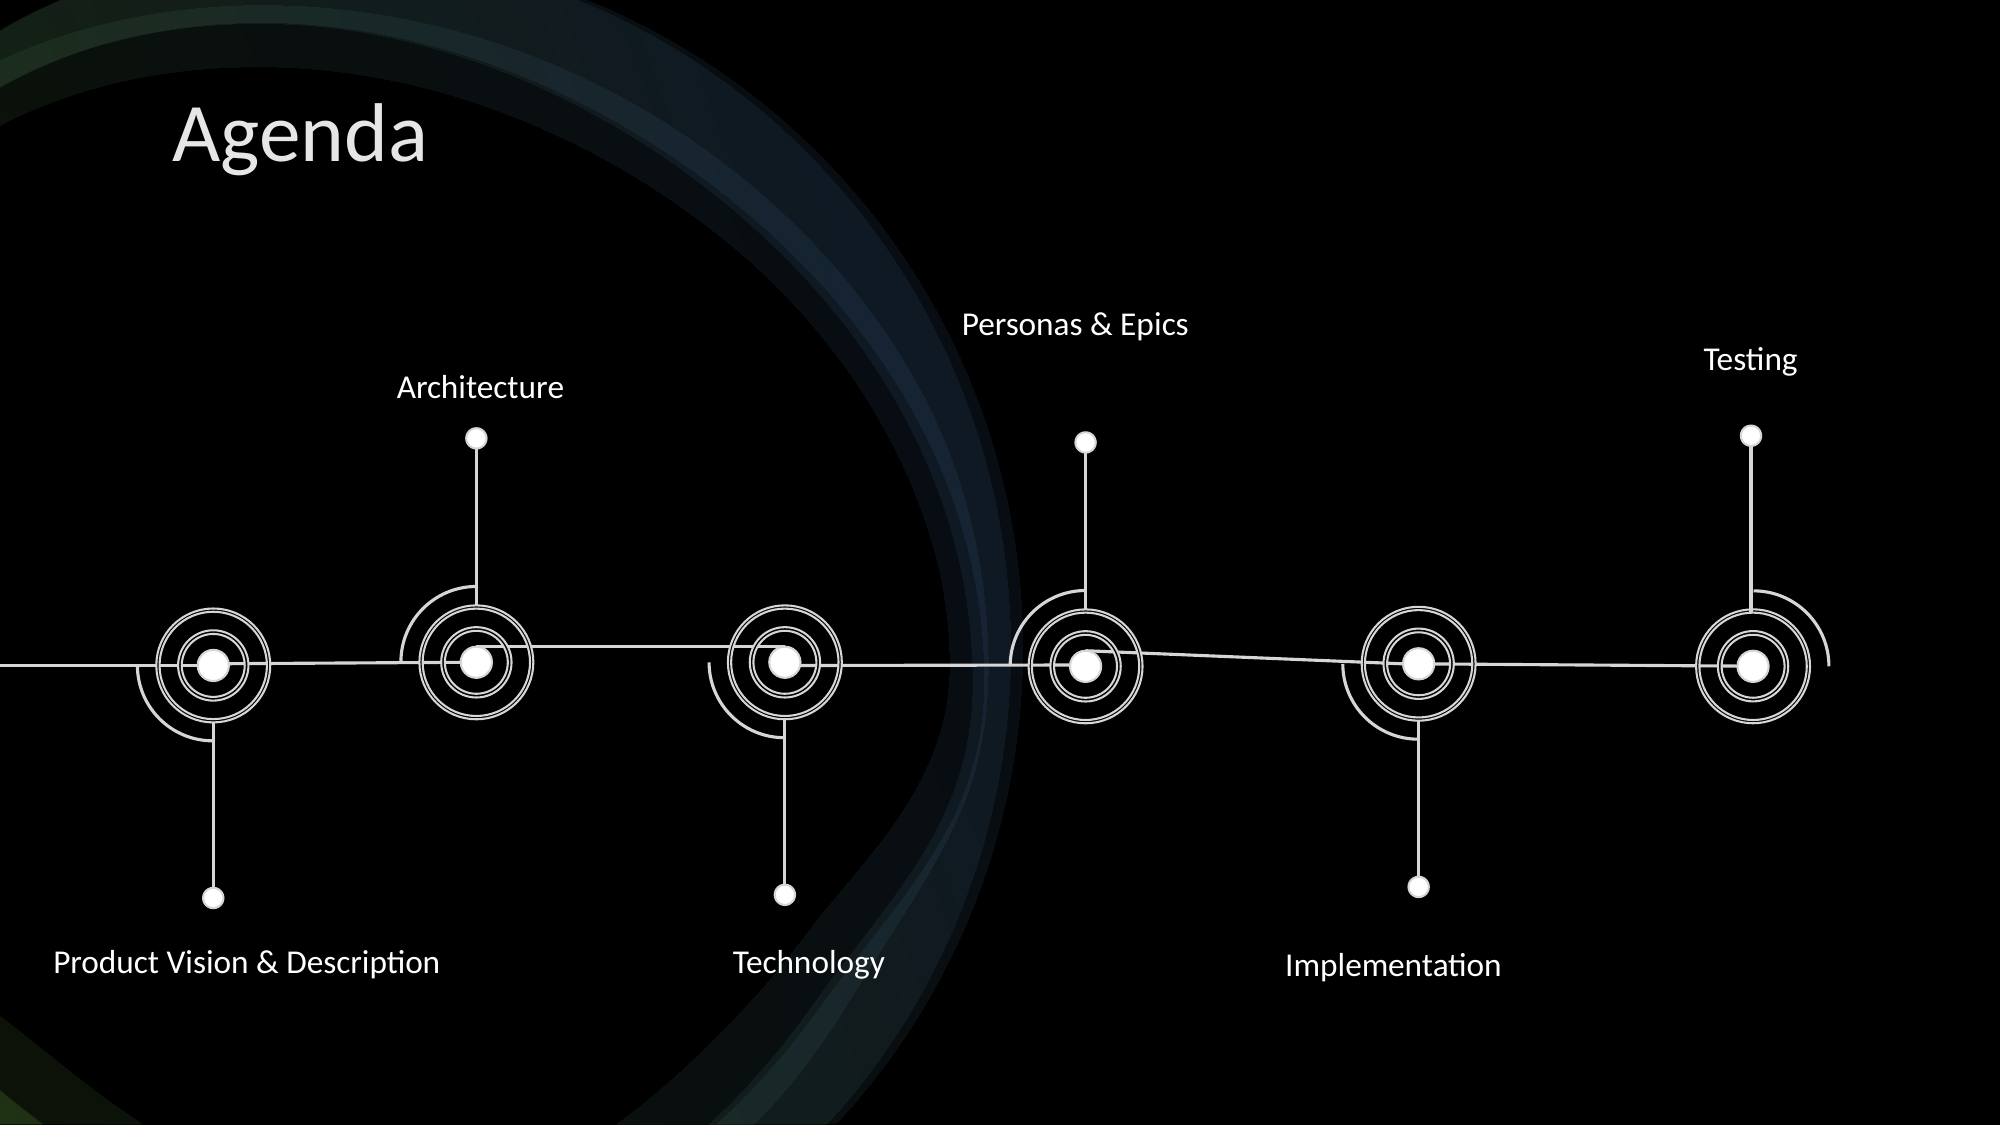

# Agenda
Personas & Epics
Testing
Architecture

Technology
Product Vision & Description
Implementation